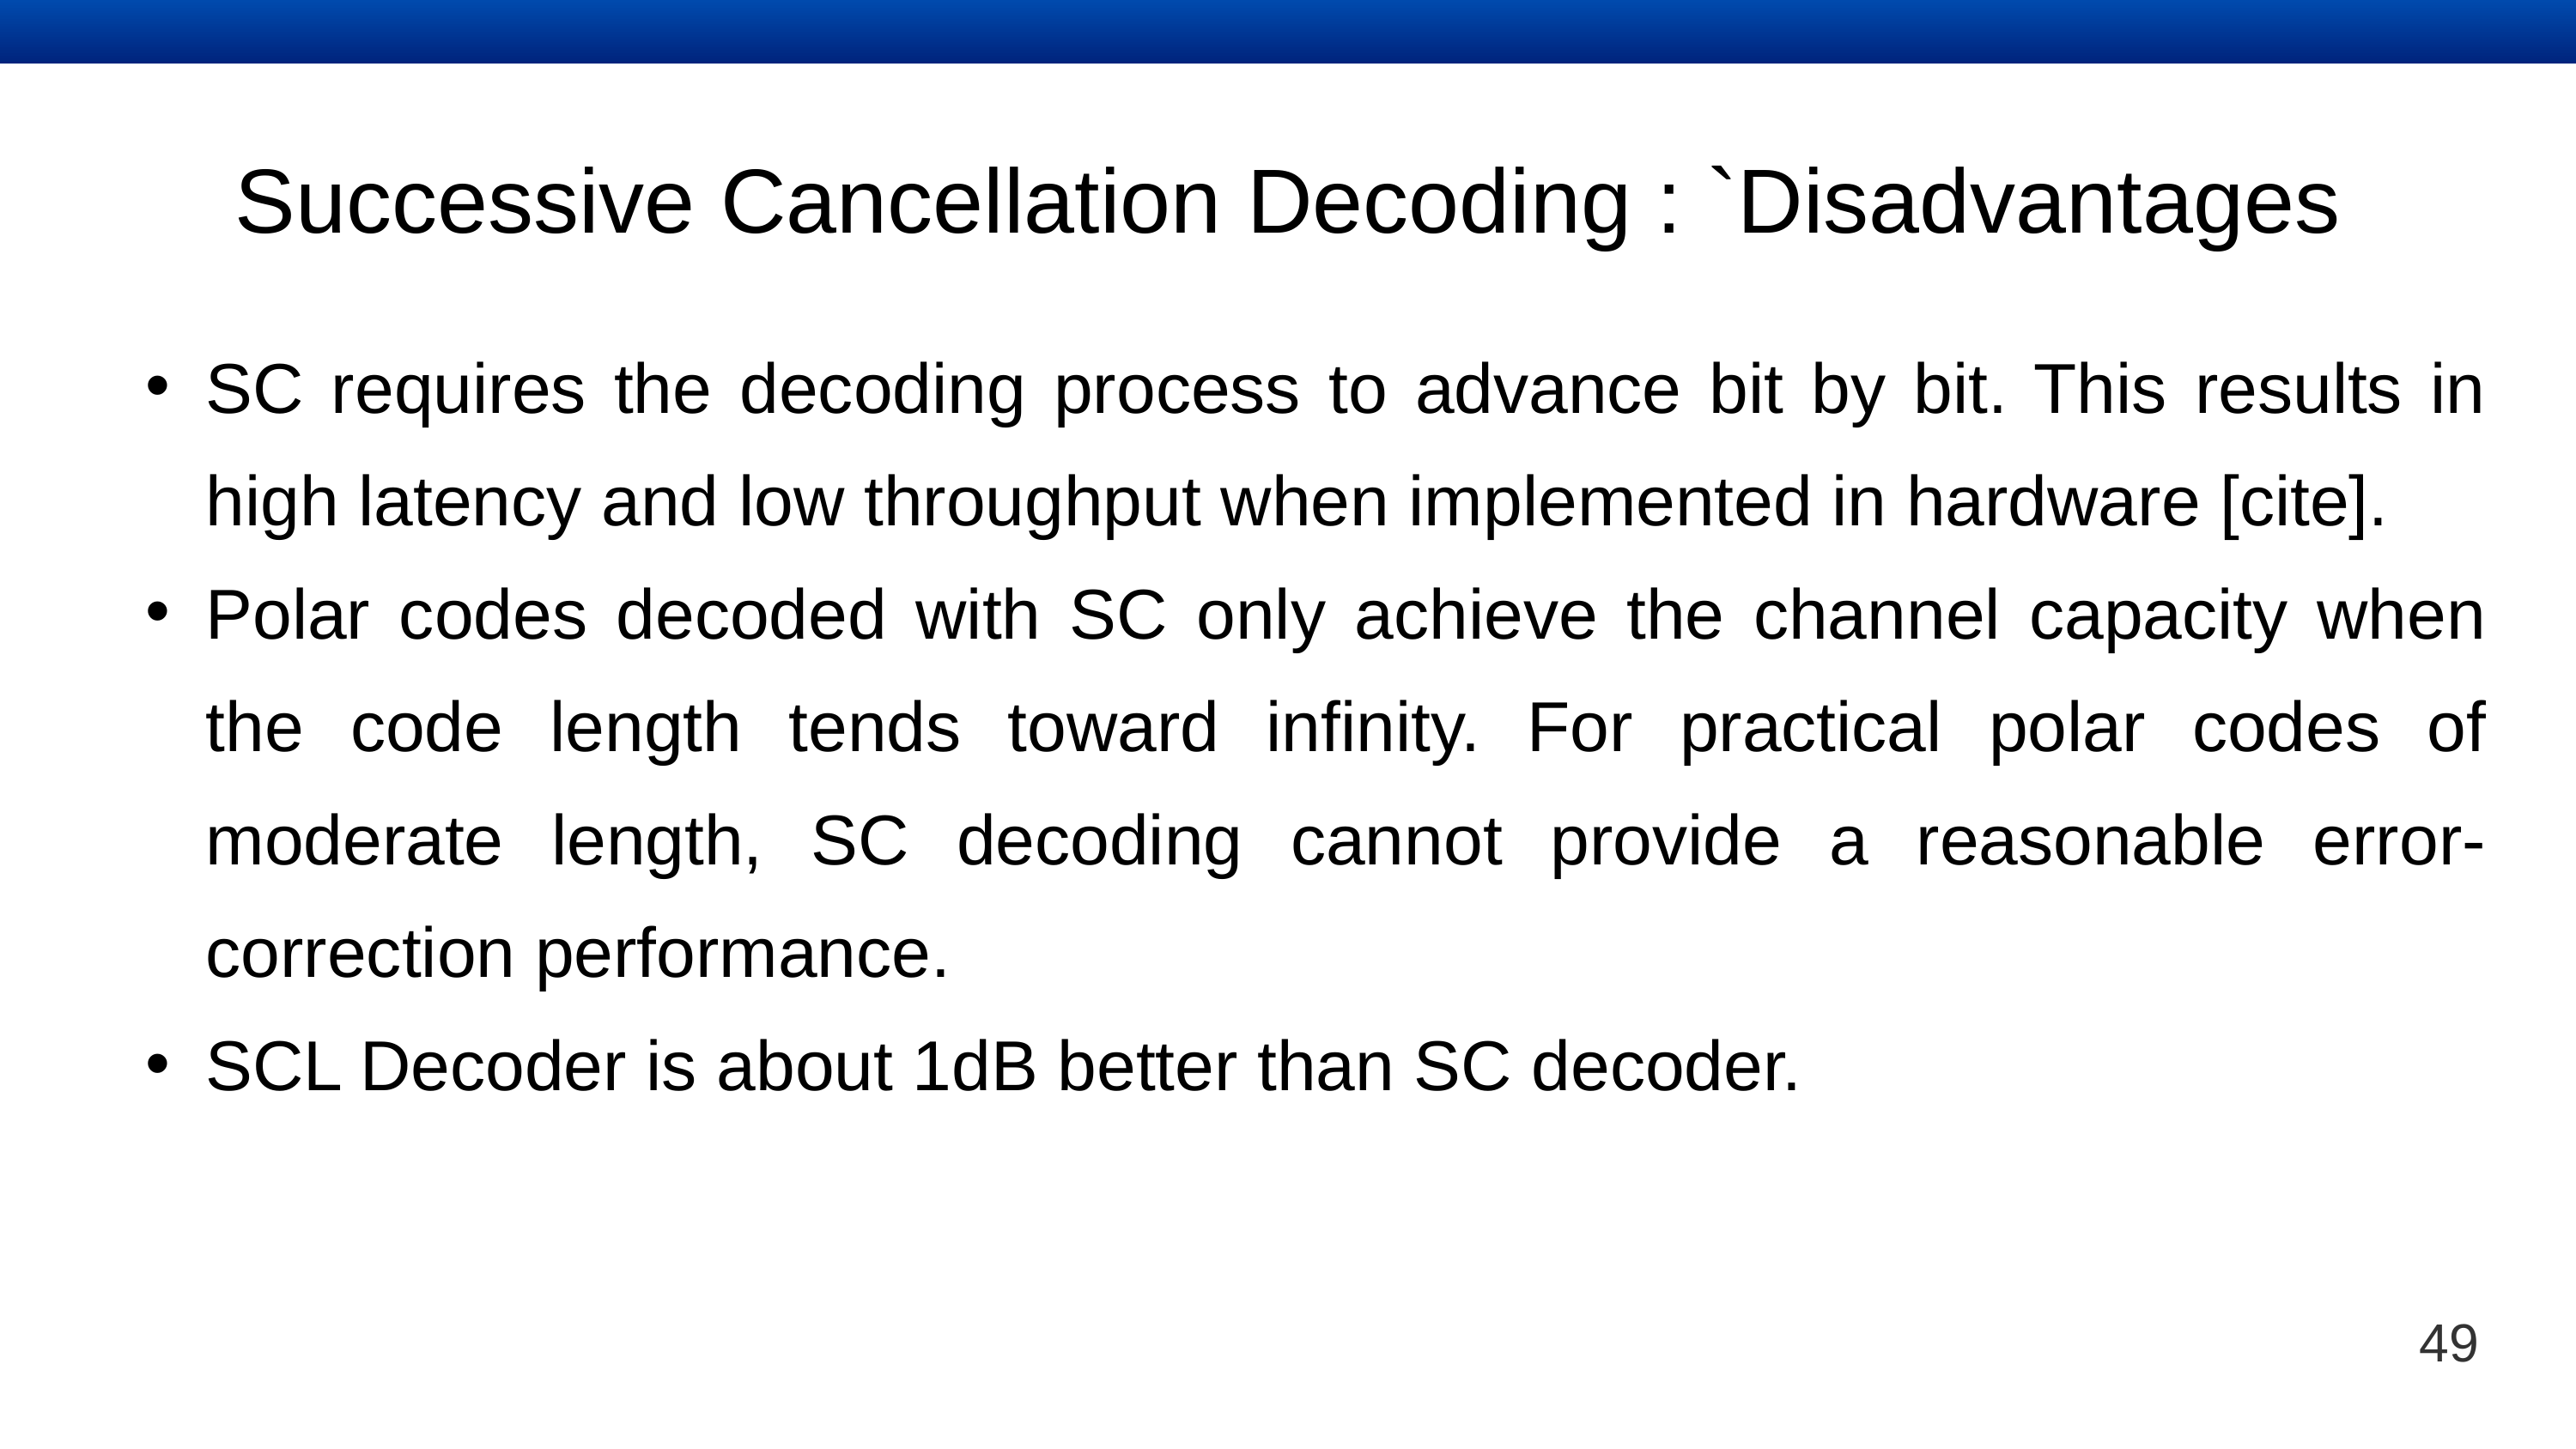

Successive Cancellation Decoding : `Disadvantages
SC requires the decoding process to advance bit by bit. This results in high latency and low throughput when implemented in hardware [cite].
Polar codes decoded with SC only achieve the channel capacity when the code length tends toward infinity. For practical polar codes of moderate length, SC decoding cannot provide a reasonable error-correction performance.
SCL Decoder is about 1dB better than SC decoder.
49